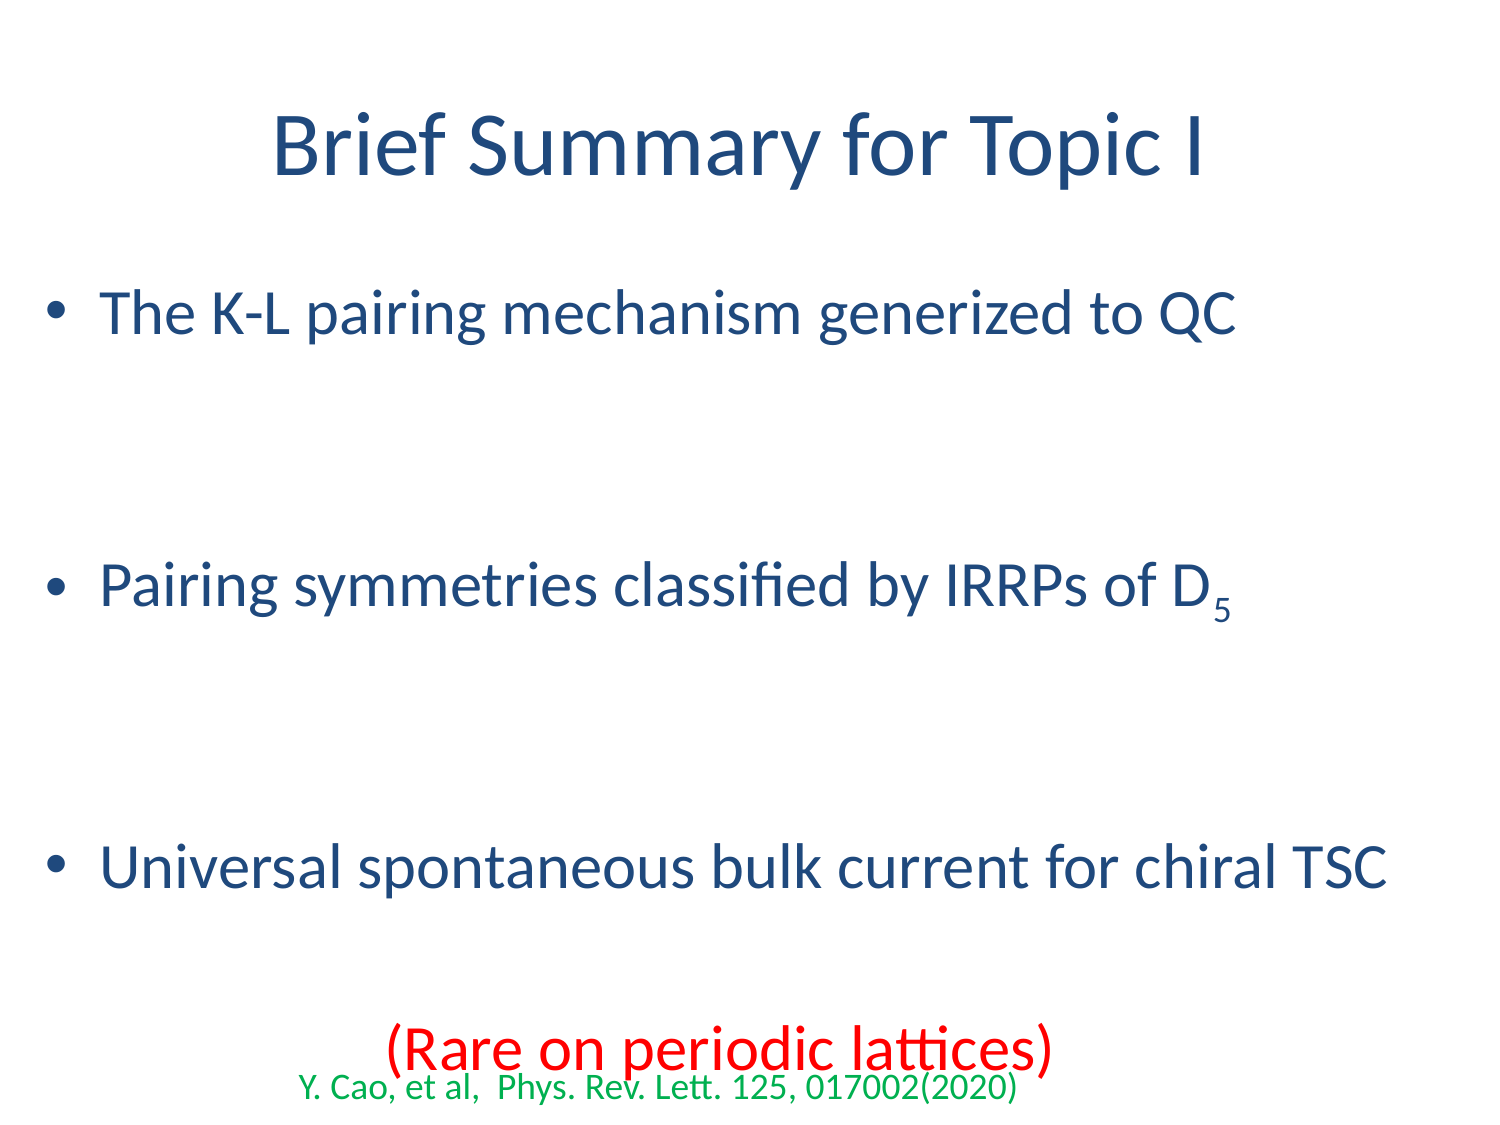

# Brief Summary for Topic I
The K-L pairing mechanism generized to QC

Pairing symmetries classified by IRRPs of D5

Universal spontaneous bulk current for chiral TSC

                       (Rare on periodic lattices)
                                 Y. Cao, et al,  Phys. Rev. Lett. 125, 017002(2020)